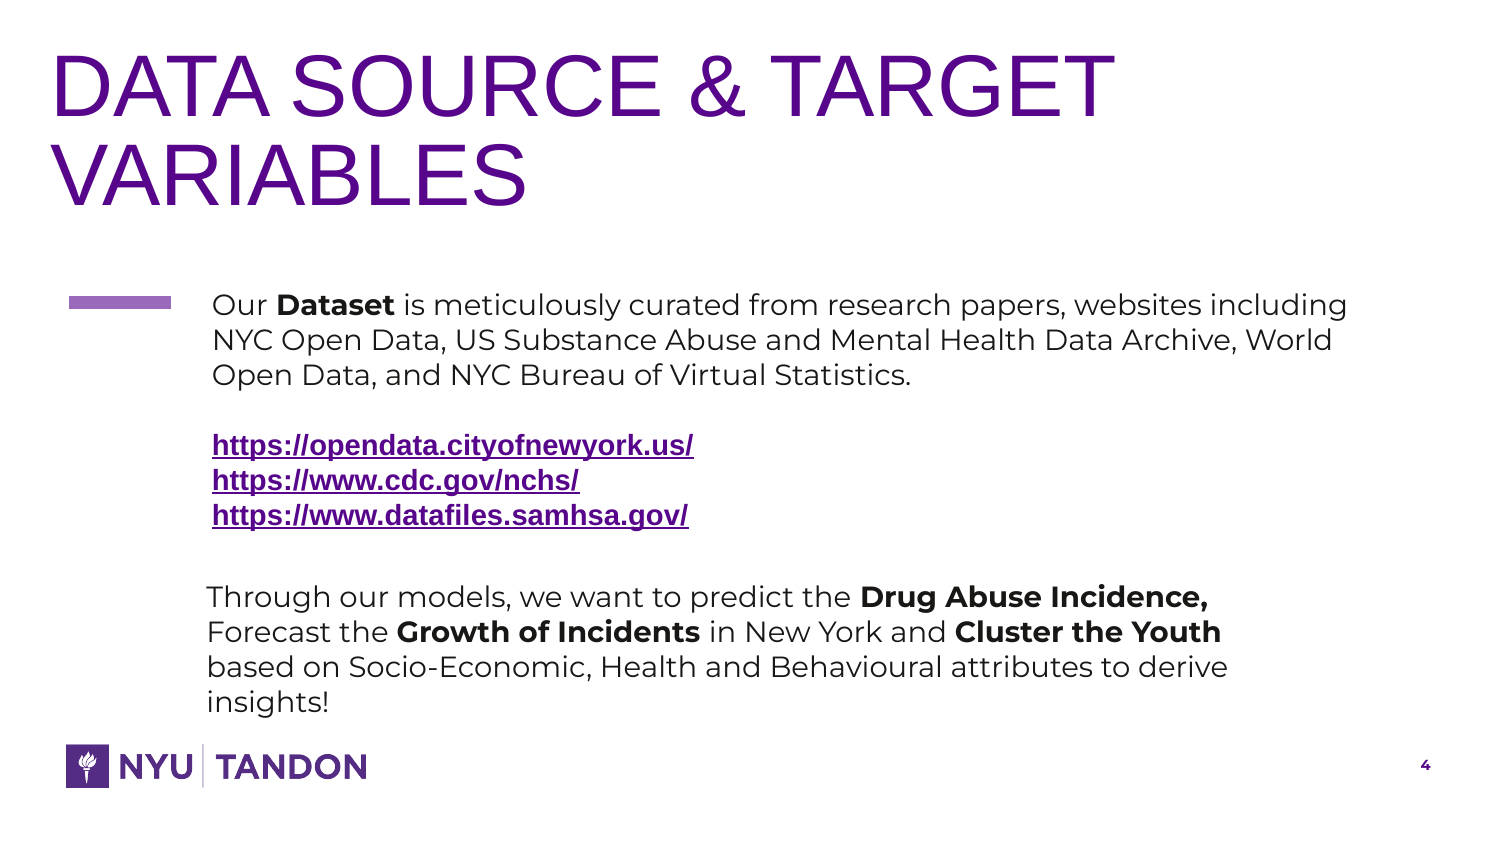

# DATA SOURCE & TARGET VARIABLES
Our Dataset is meticulously curated from research papers, websites including NYC Open Data, US Substance Abuse and Mental Health Data Archive, World Open Data, and NYC Bureau of Virtual Statistics.

https://opendata.cityofnewyork.us/
https://www.cdc.gov/nchs/
https://www.datafiles.samhsa.gov/

Through our models, we want to predict the Drug Abuse Incidence, Forecast the Growth of Incidents in New York and Cluster the Youth based on Socio-Economic, Health and Behavioural attributes to derive insights!